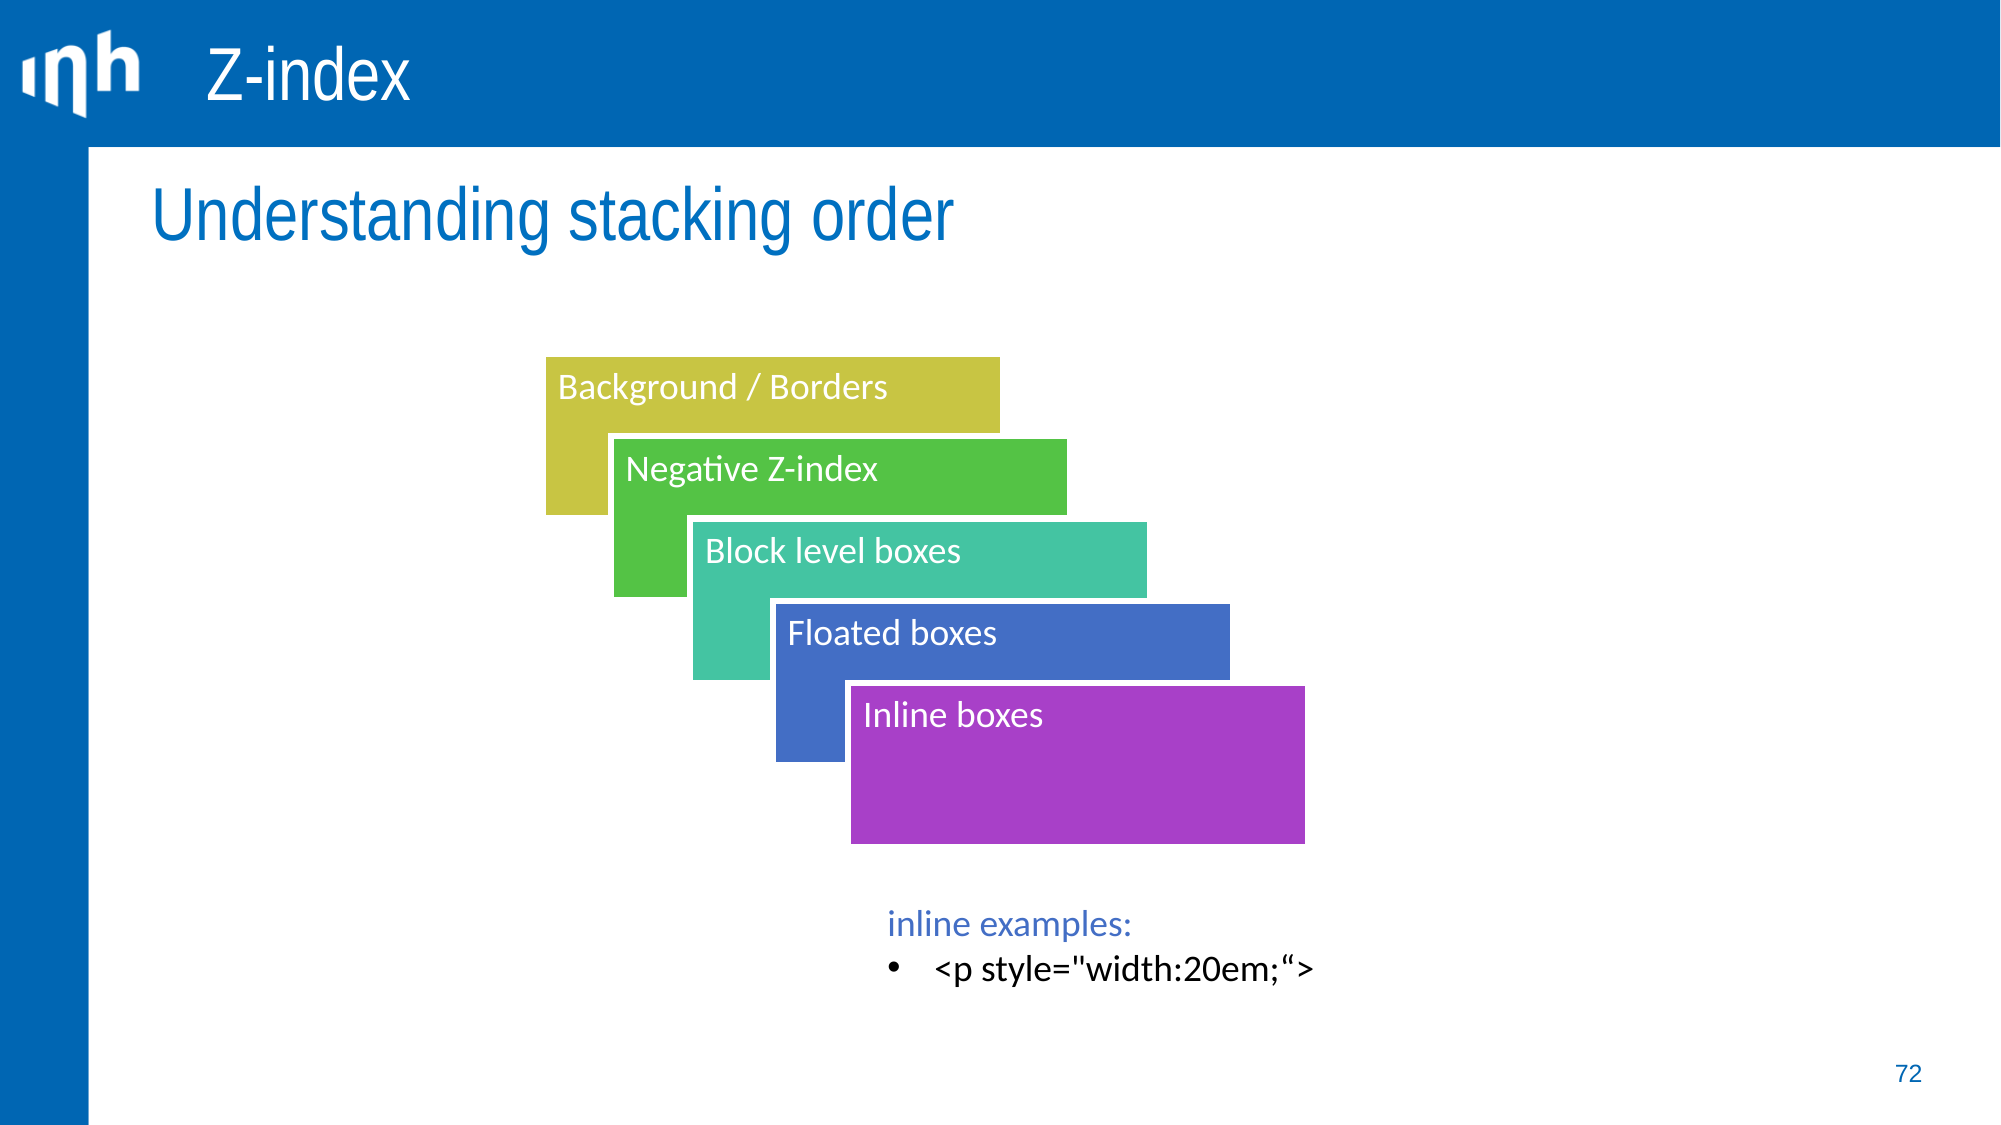

Z-index
Understanding stacking order
Background / Borders
Negative Z-index
Block level boxes
Floated boxes
Inline boxes
inline examples:
<p style="width:20em;“>
72